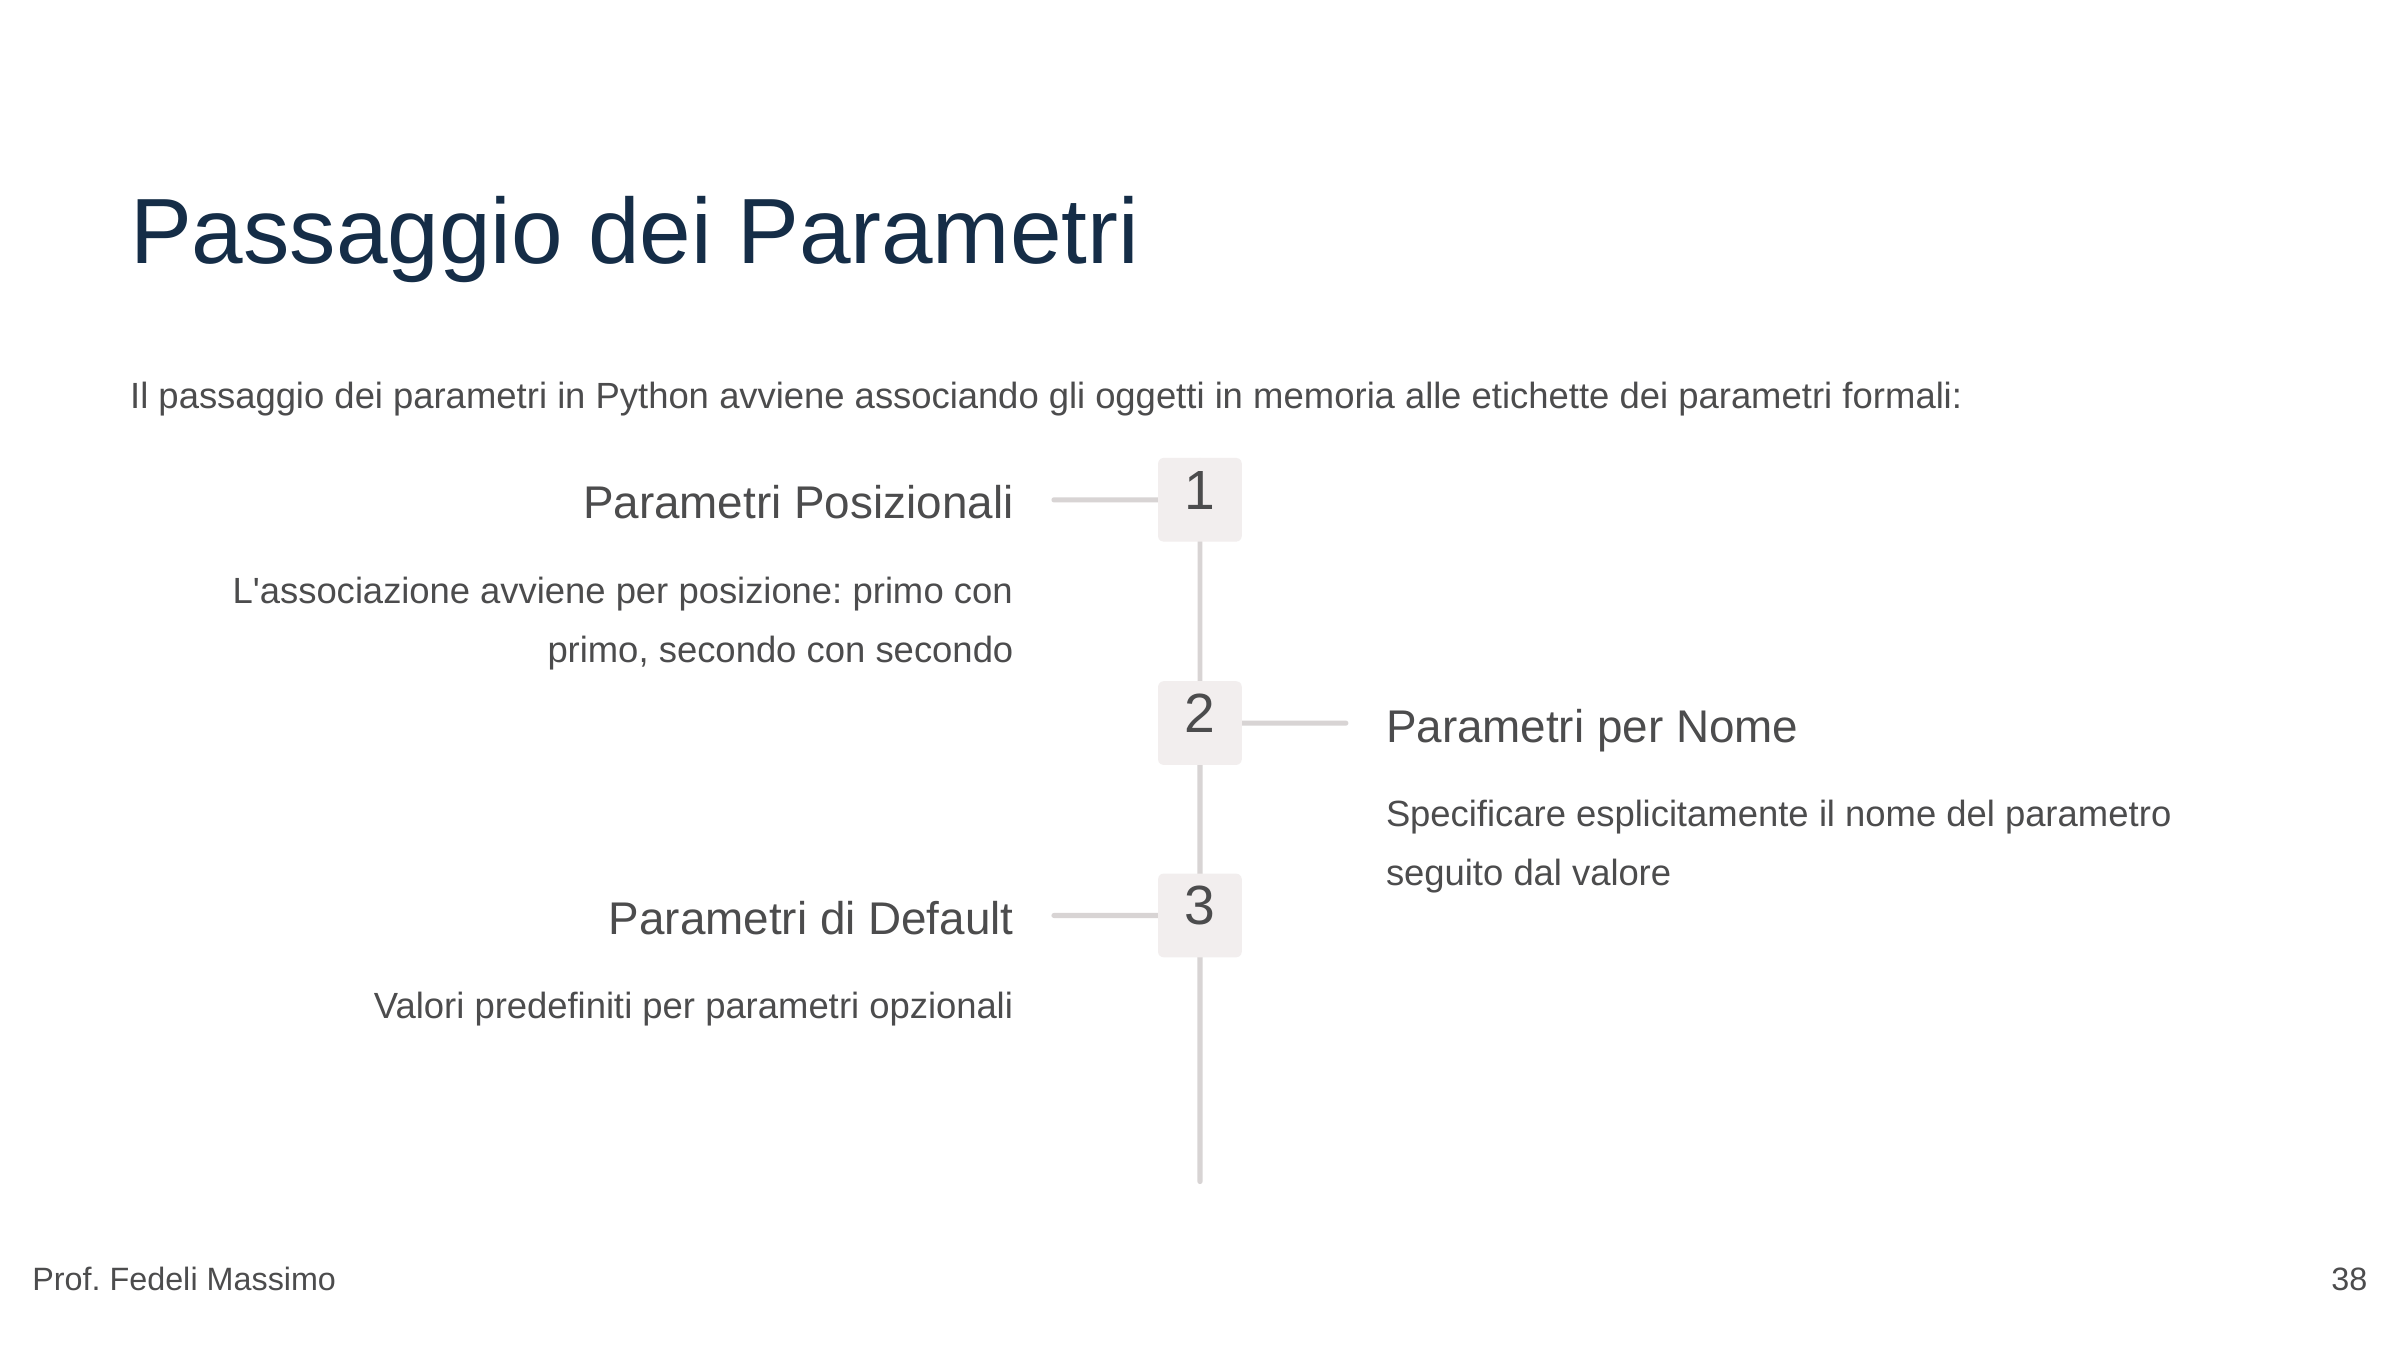

Passaggio dei Parametri
Il passaggio dei parametri in Python avviene associando gli oggetti in memoria alle etichette dei parametri formali:

1
Parametri Posizionali

L'associazione avviene per posizione: primo con primo, secondo con secondo

2
Parametri per Nome

Specificare esplicitamente il nome del parametro seguito dal valore

3
Parametri di Default

Valori predefiniti per parametri opzionali
Prof. Fedeli Massimo
38